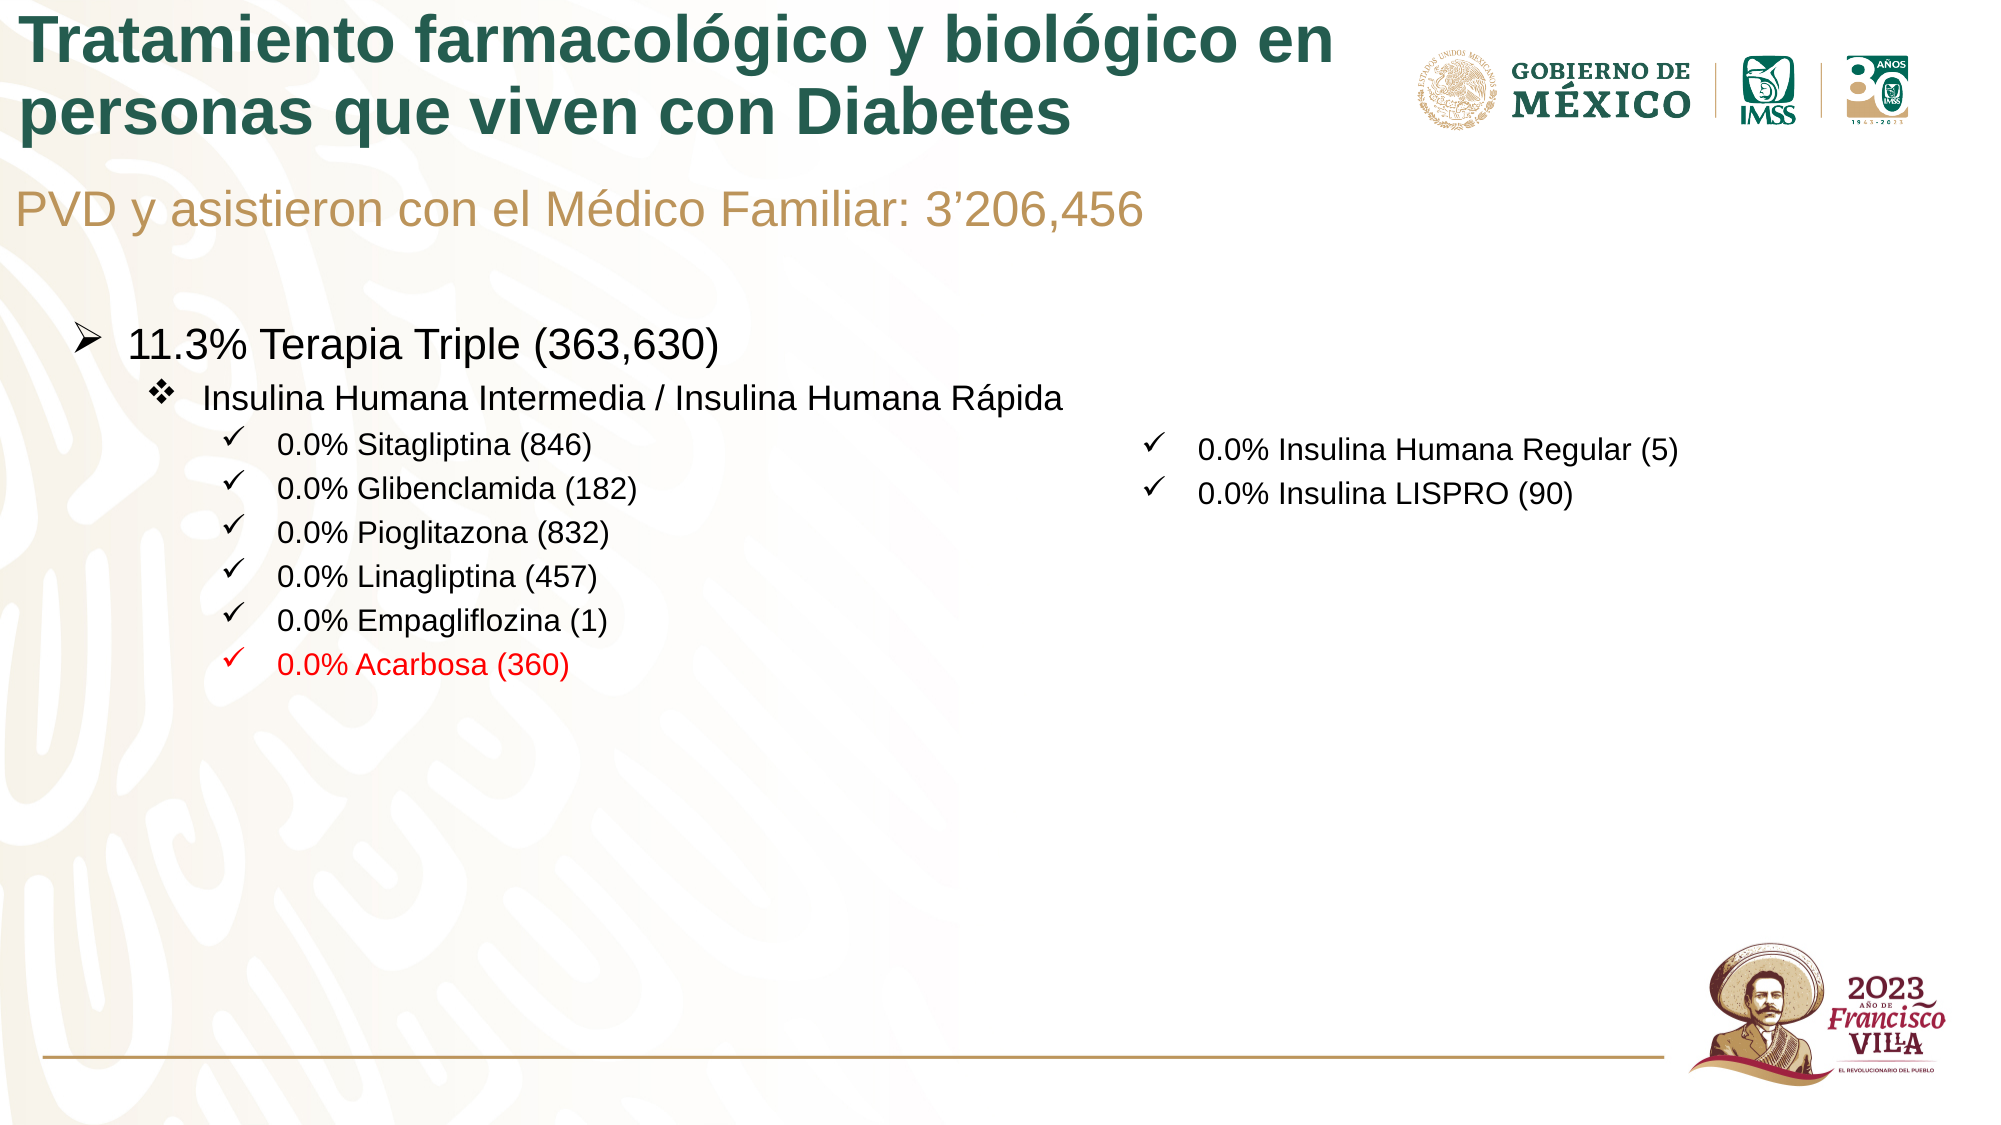

# Tratamiento farmacológico y biológico en personas que viven con Diabetes
PVD y asistieron con el Médico Familiar: 3’206,456

11.3% Terapia Triple (363,630)
Insulina Humana Intermedia / Insulina Humana Rápida
0.0% Sitagliptina (846)
0.0% Glibenclamida (182)
0.0% Pioglitazona (832)
0.0% Linagliptina (457)
0.0% Empagliflozina (1)
0.0% Acarbosa (360)

0.0% Insulina Humana Regular (5)
0.0% Insulina LISPRO (90)